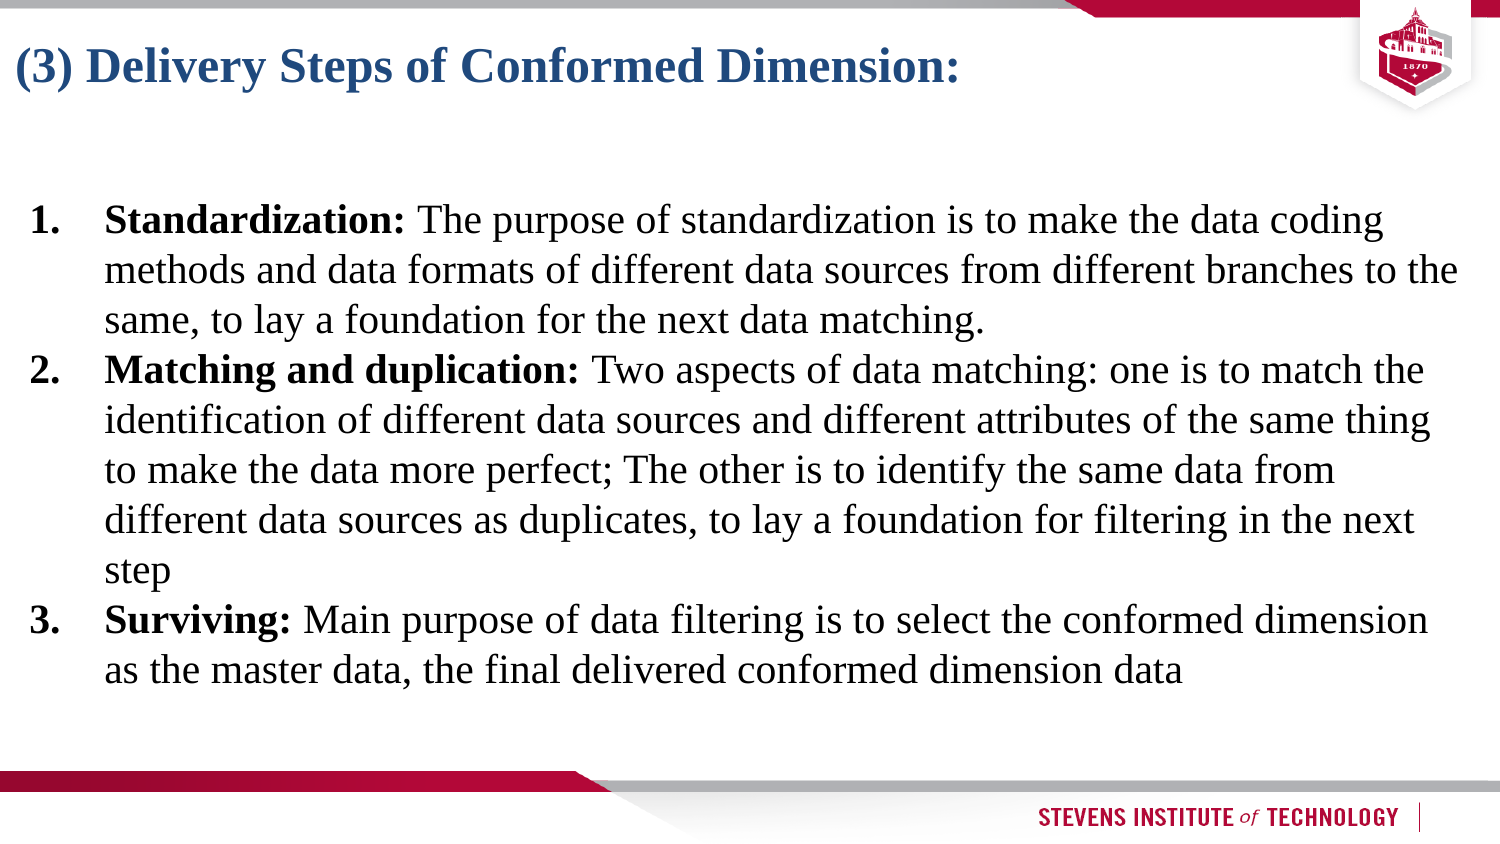

# (3) Delivery Steps of Conformed Dimension:
Standardization: The purpose of standardization is to make the data coding methods and data formats of different data sources from different branches to the same, to lay a foundation for the next data matching.
Matching and duplication: Two aspects of data matching: one is to match the identification of different data sources and different attributes of the same thing to make the data more perfect; The other is to identify the same data from different data sources as duplicates, to lay a foundation for filtering in the next step
Surviving: Main purpose of data filtering is to select the conformed dimension as the master data, the final delivered conformed dimension data